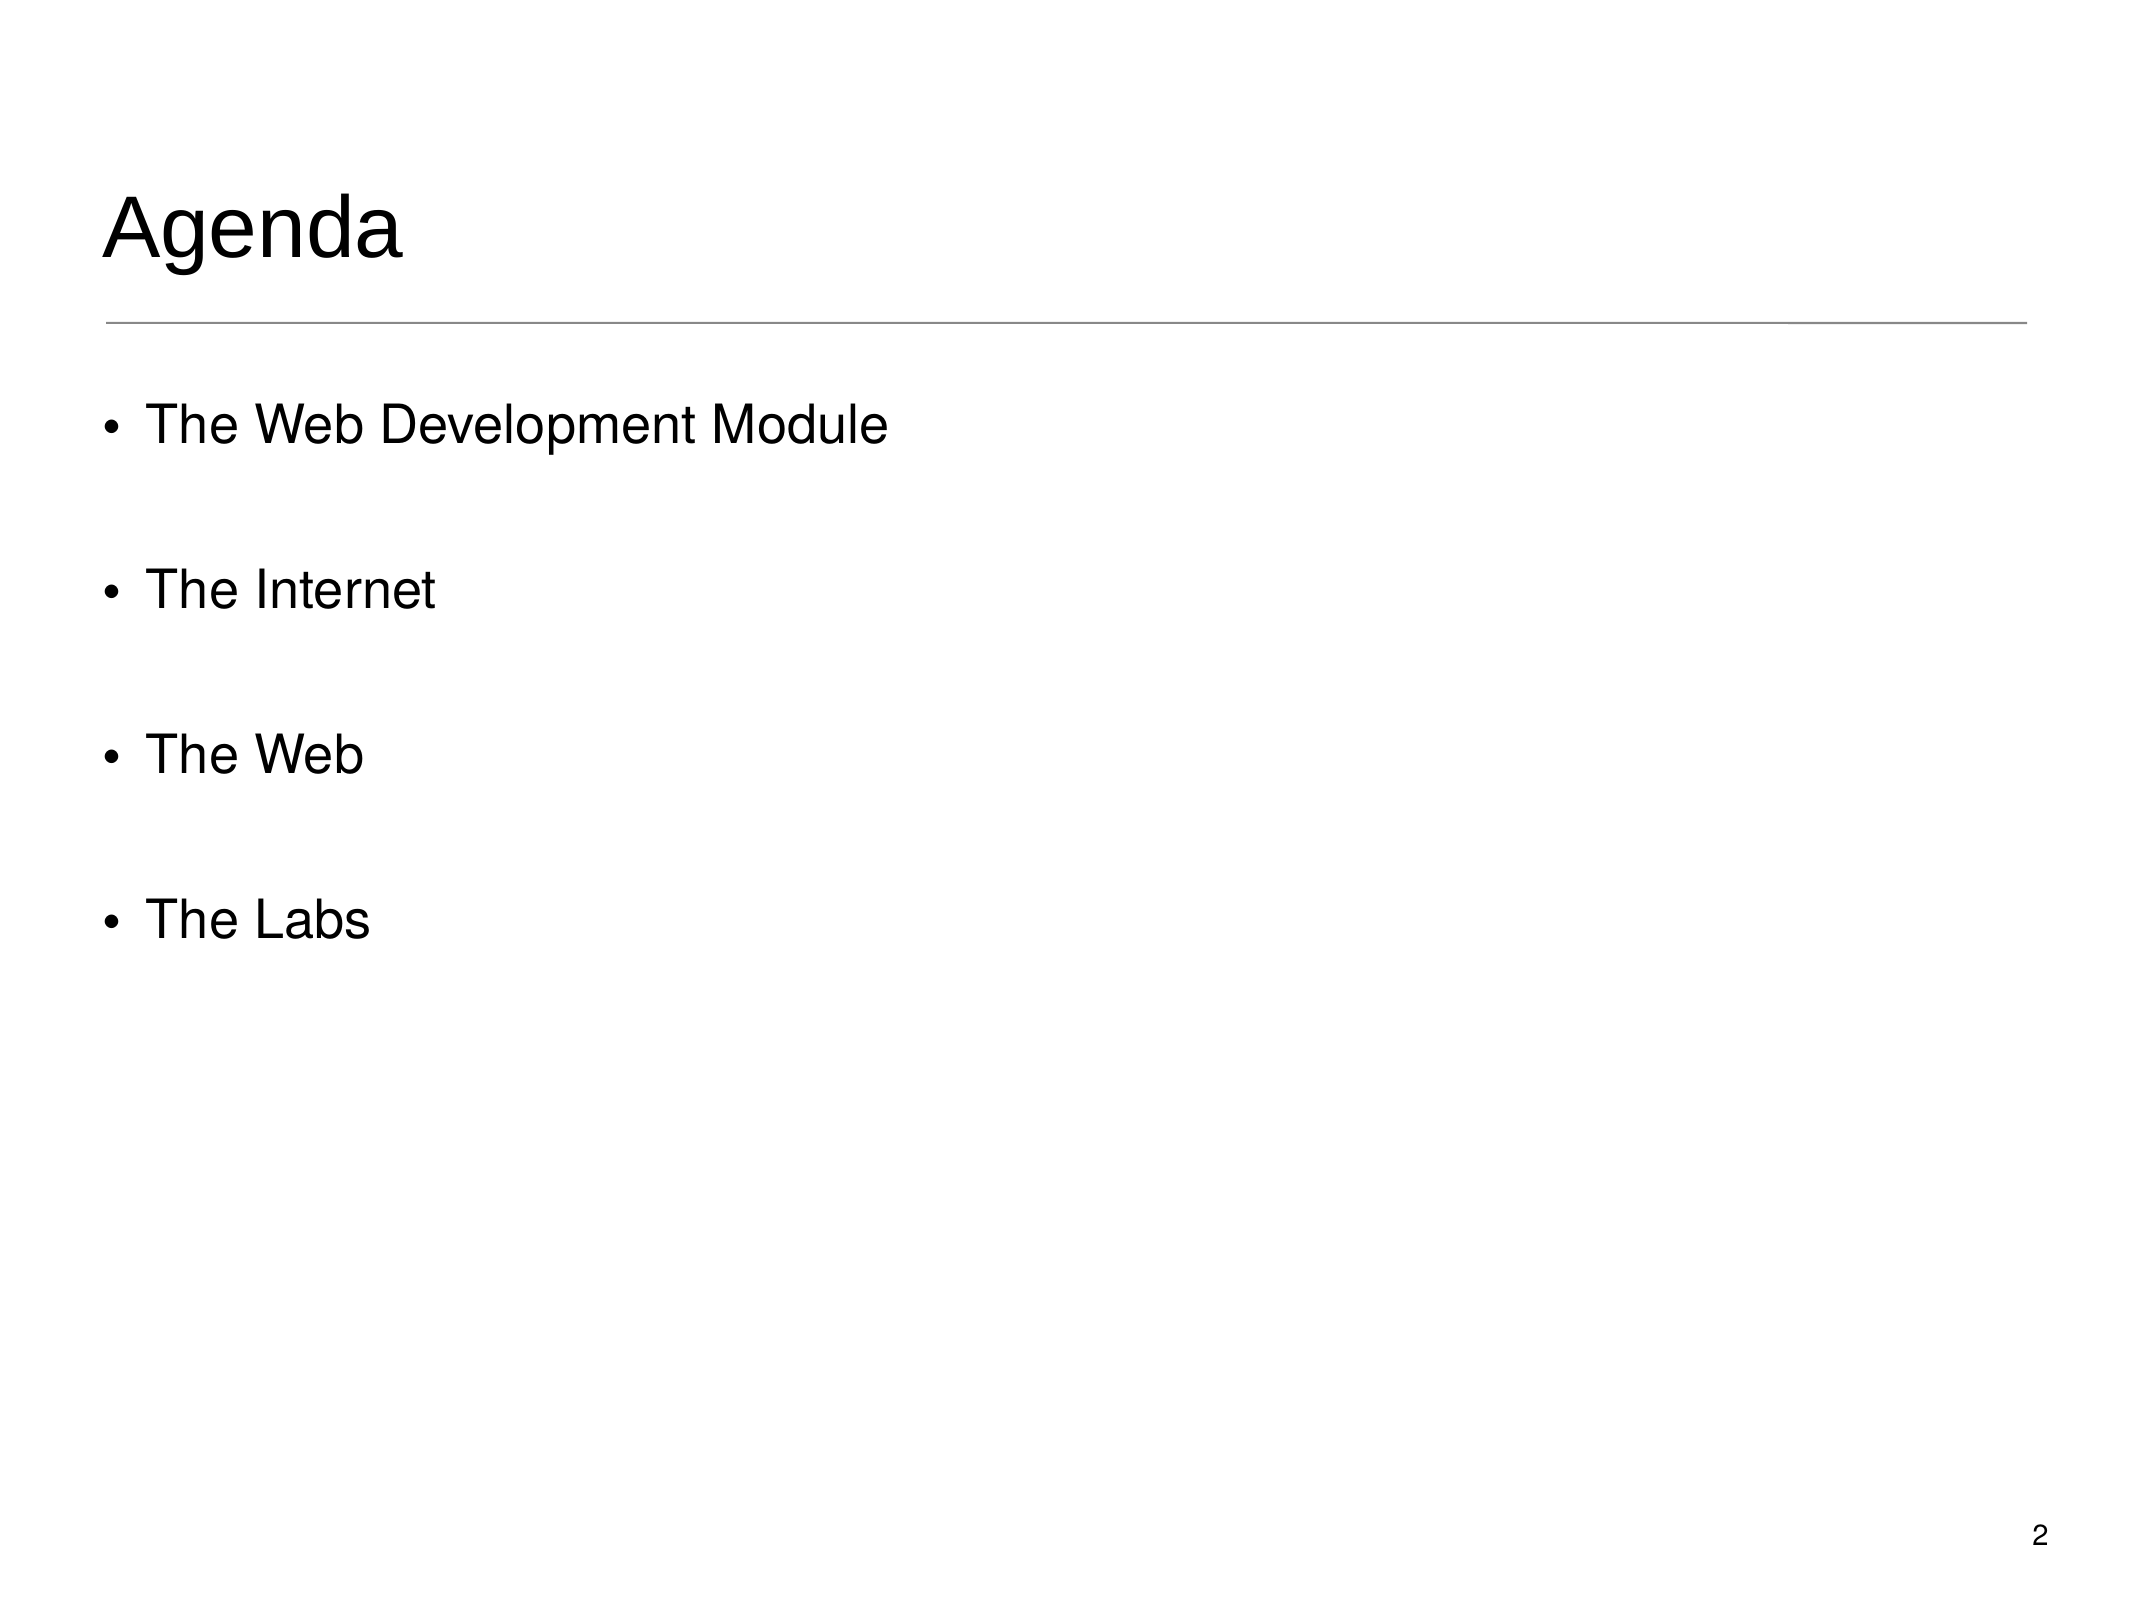

# Agenda
The Web Development Module
The Internet
The Web
The Labs
2